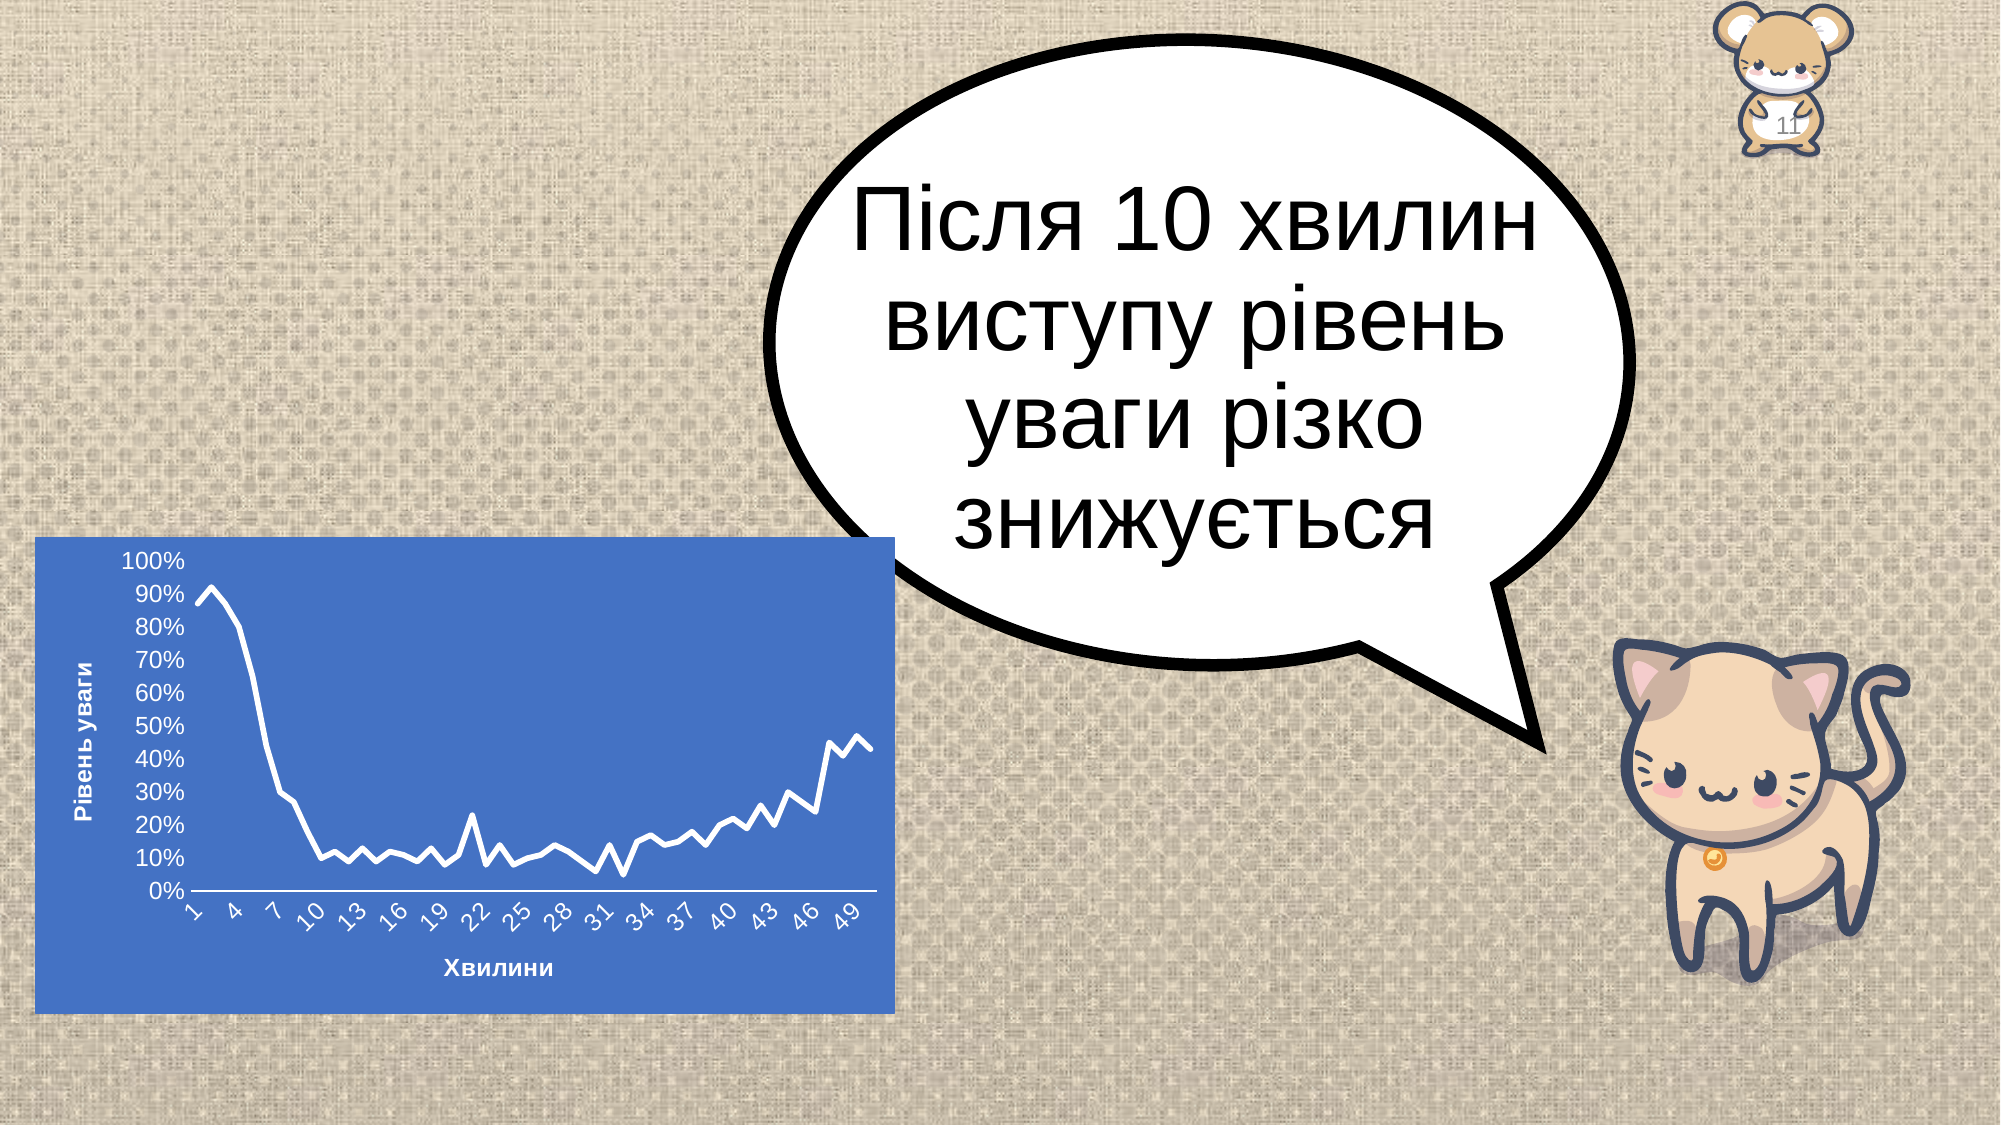

11
# Після 10 хвилин виступу рівень уваги різко знижується

### Chart

| Category | Уровень внимания |
|---|---|
| 1 | 0.87 |
| 2 | 0.92 |
| 3 | 0.87 |
| 4 | 0.8 |
| 5 | 0.65 |
| 6 | 0.44 |
| 7 | 0.3 |
| 8 | 0.27 |
| 9 | 0.18 |
| 10 | 0.1 |
| 11 | 0.12 |
| 12 | 0.09 |
| 13 | 0.13 |
| 14 | 0.09 |
| 15 | 0.12 |
| 16 | 0.11 |
| 17 | 0.09 |
| 18 | 0.13 |
| 19 | 0.08 |
| 20 | 0.11 |
| 21 | 0.23 |
| 22 | 0.08 |
| 23 | 0.14 |
| 24 | 0.08 |
| 25 | 0.1 |
| 26 | 0.11 |
| 27 | 0.14 |
| 28 | 0.12 |
| 29 | 0.09 |
| 30 | 0.06 |
| 31 | 0.14 |
| 32 | 0.05 |
| 33 | 0.15 |
| 34 | 0.17 |
| 35 | 0.14 |
| 36 | 0.15 |
| 37 | 0.18 |
| 38 | 0.14 |
| 39 | 0.2 |
| 40 | 0.22 |
| 41 | 0.19 |
| 42 | 0.26 |
| 43 | 0.2 |
| 44 | 0.3 |
| 45 | 0.27 |
| 46 | 0.24 |
| 47 | 0.45 |
| 48 | 0.41 |
| 49 | 0.47 |
| 50 | 0.43 |